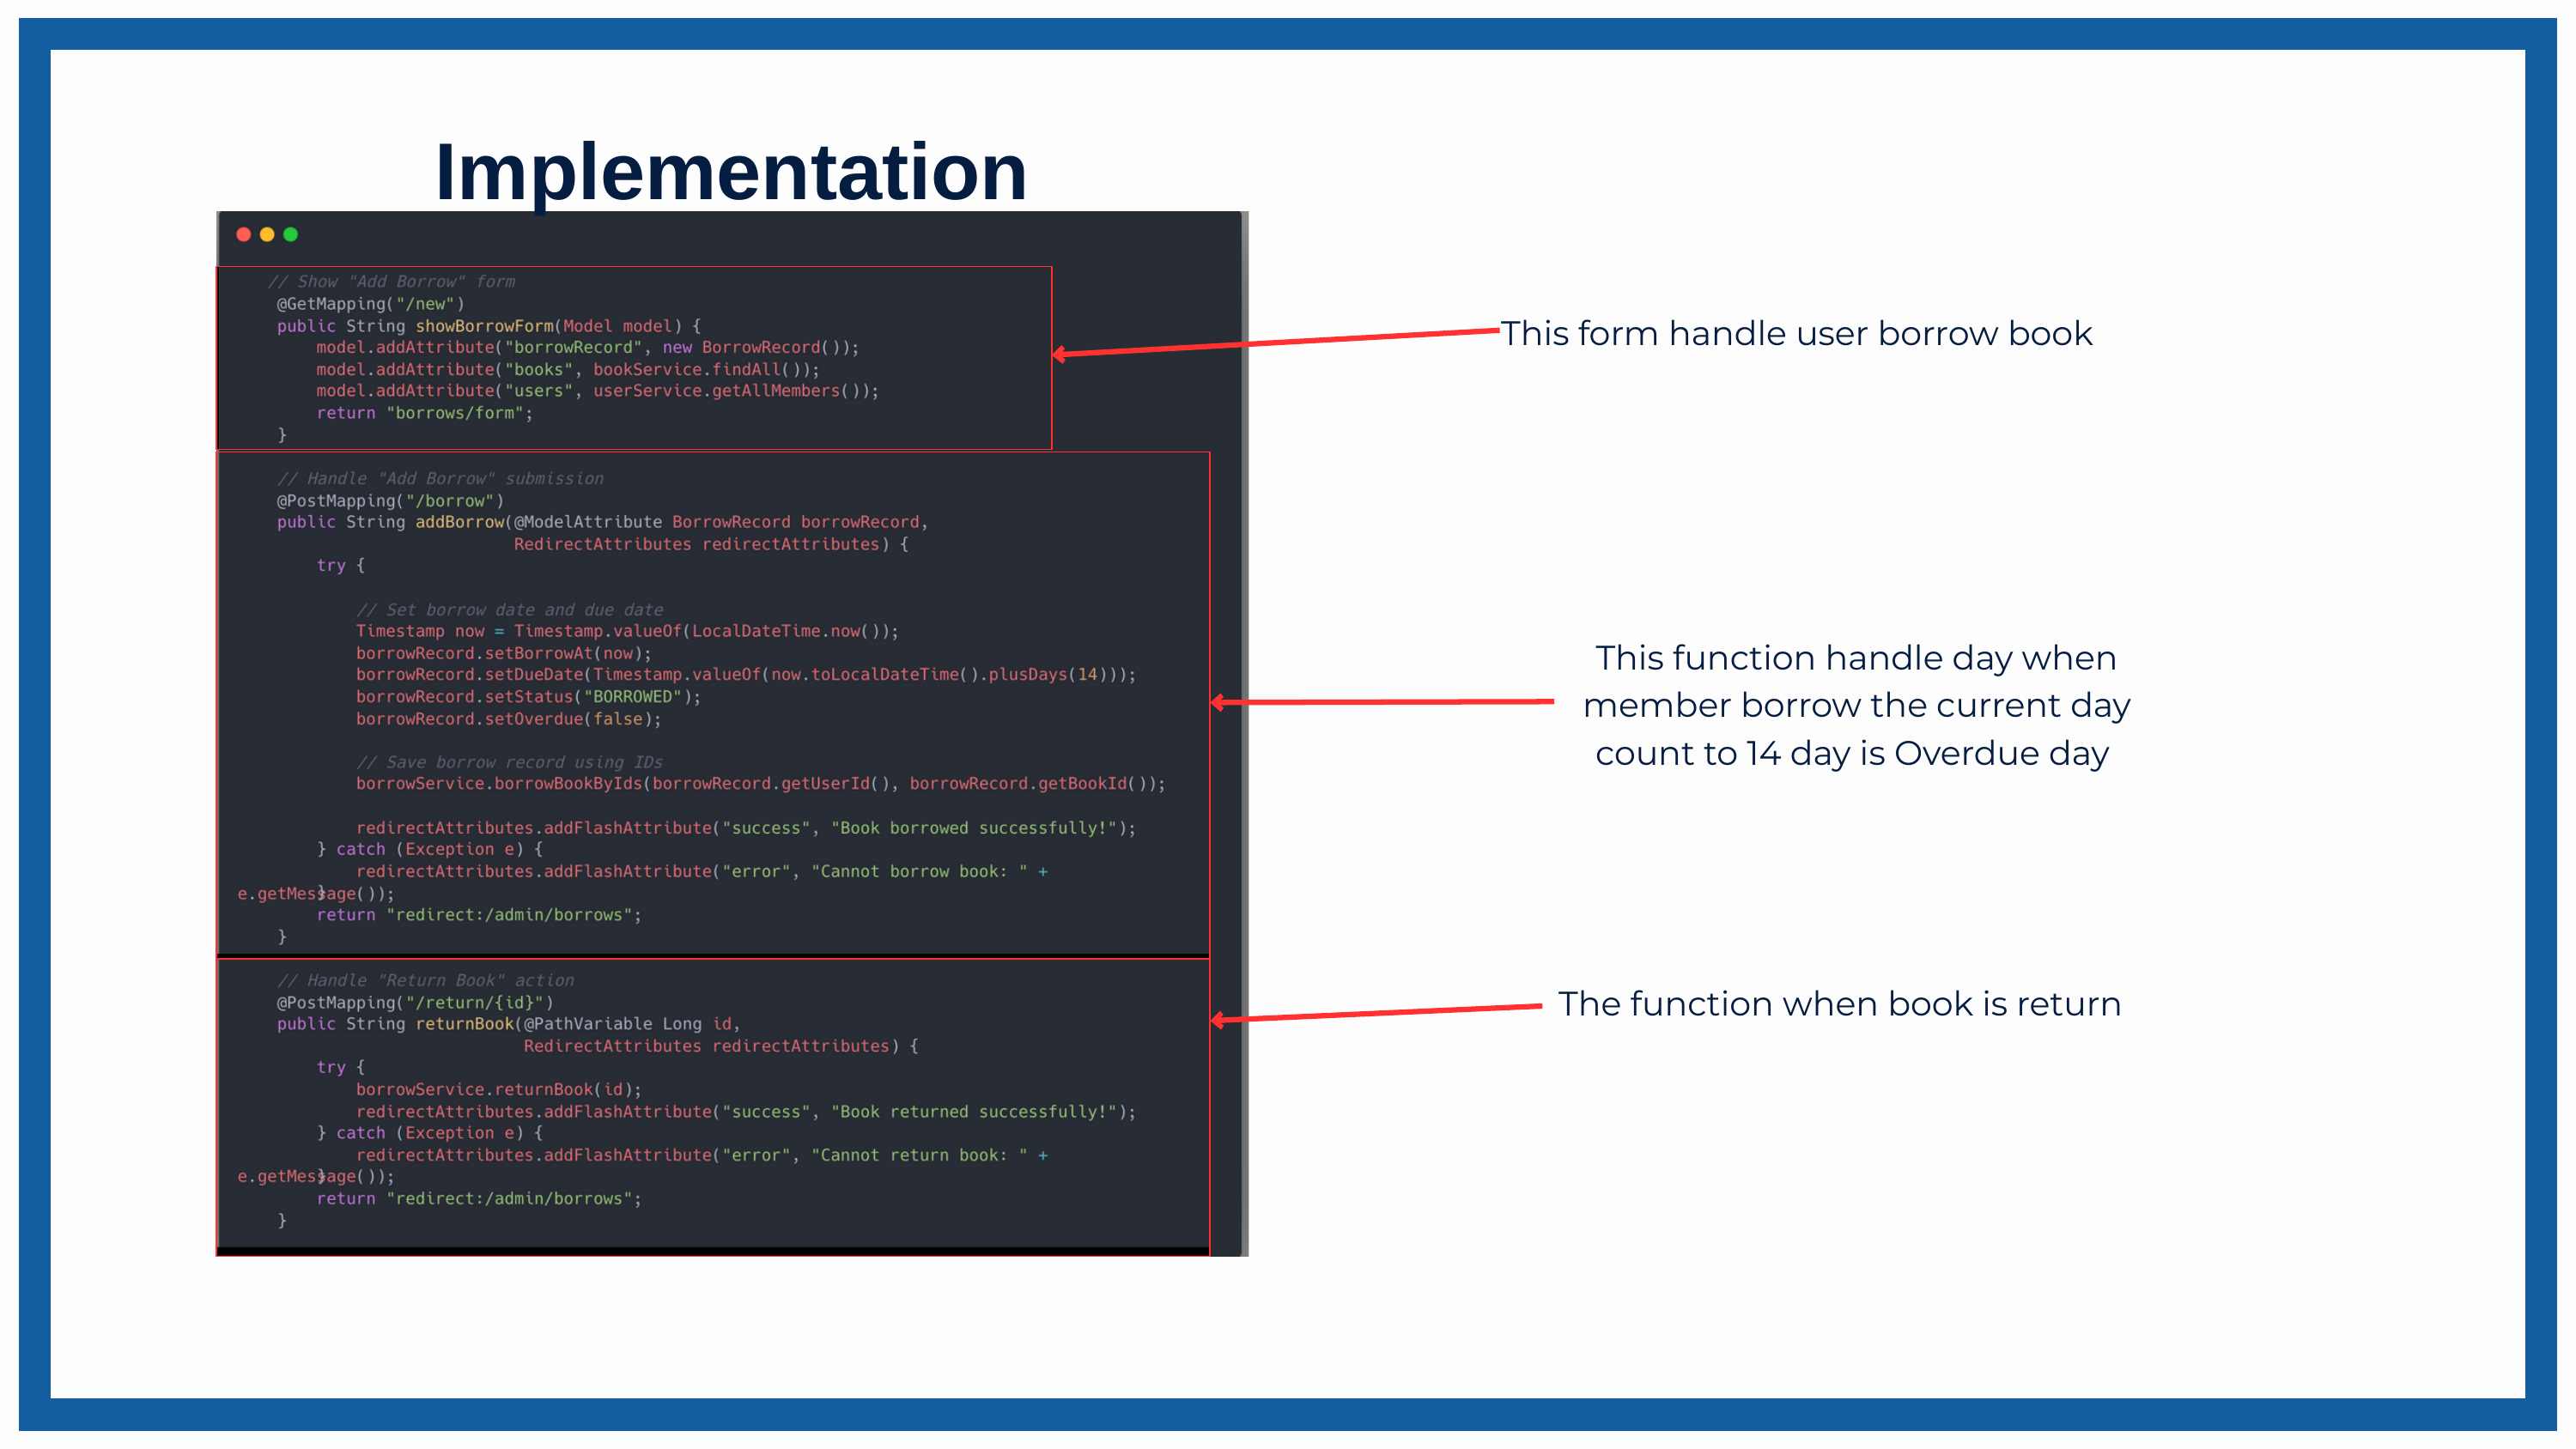

Implementation

This form handle user borrow book

This function handle day when member borrow the current day count to 14 day is Overdue day

The function when book is return